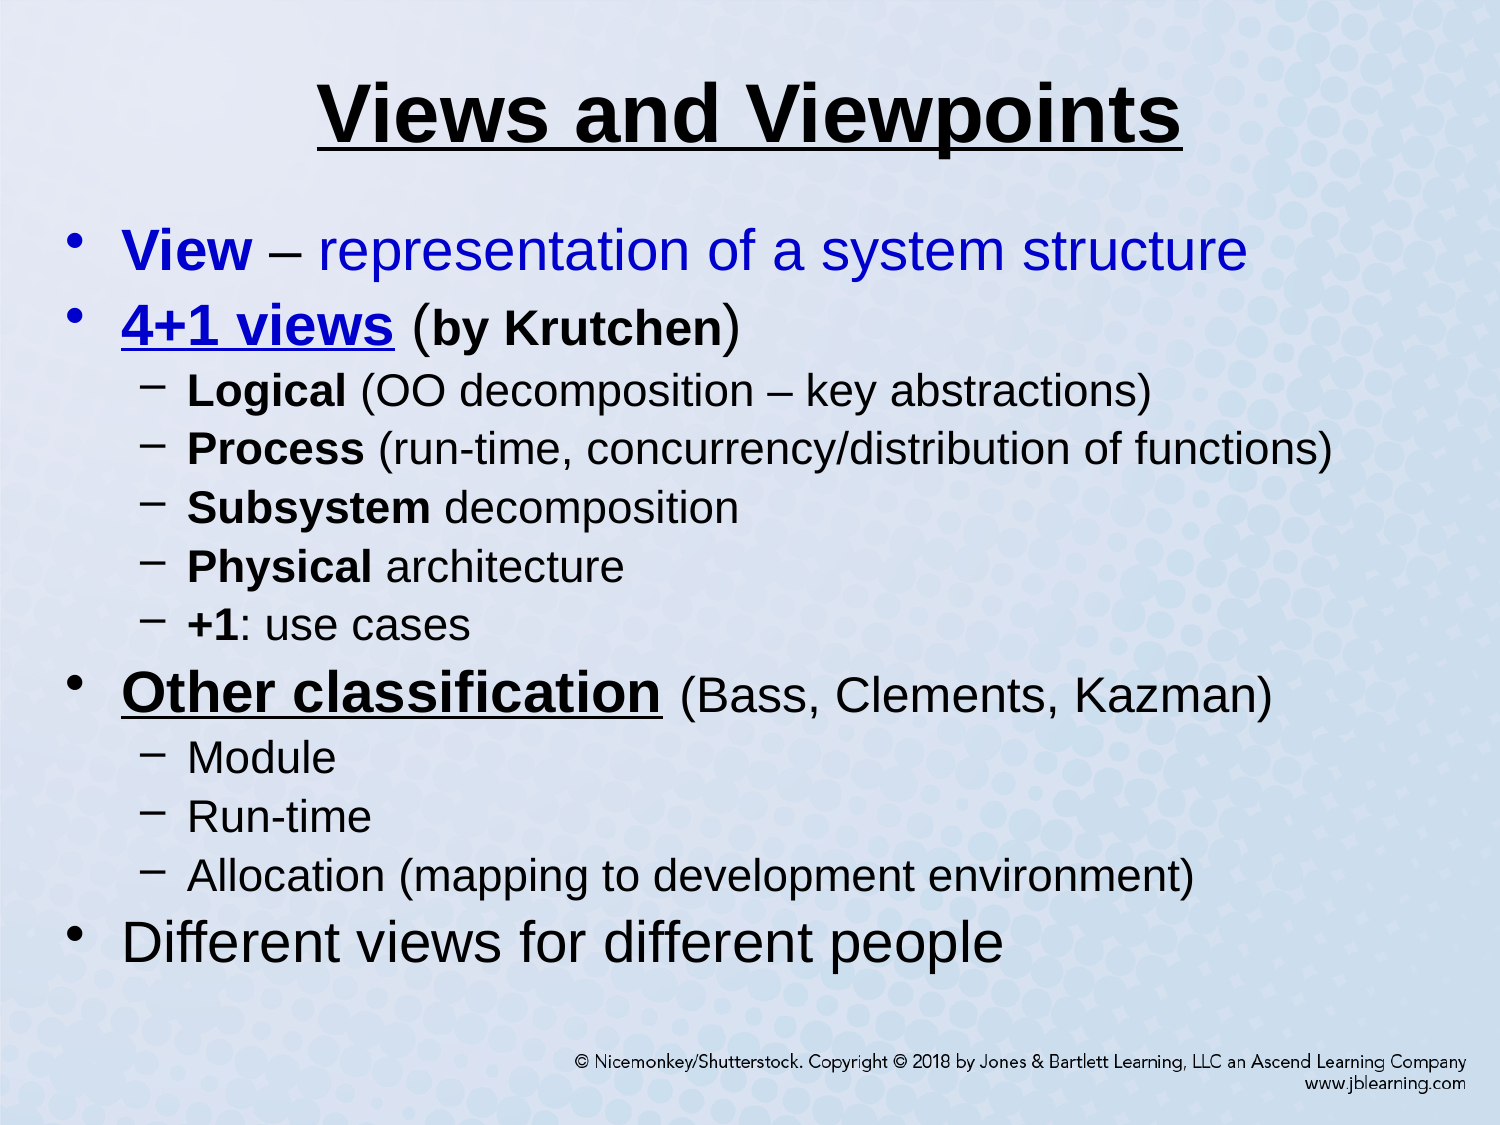

# Views and Viewpoints
View – representation of a system structure
4+1 views (by Krutchen)
Logical (OO decomposition – key abstractions)
Process (run-time, concurrency/distribution of functions)
Subsystem decomposition
Physical architecture
+1: use cases
Other classification (Bass, Clements, Kazman)
Module
Run-time
Allocation (mapping to development environment)
Different views for different people